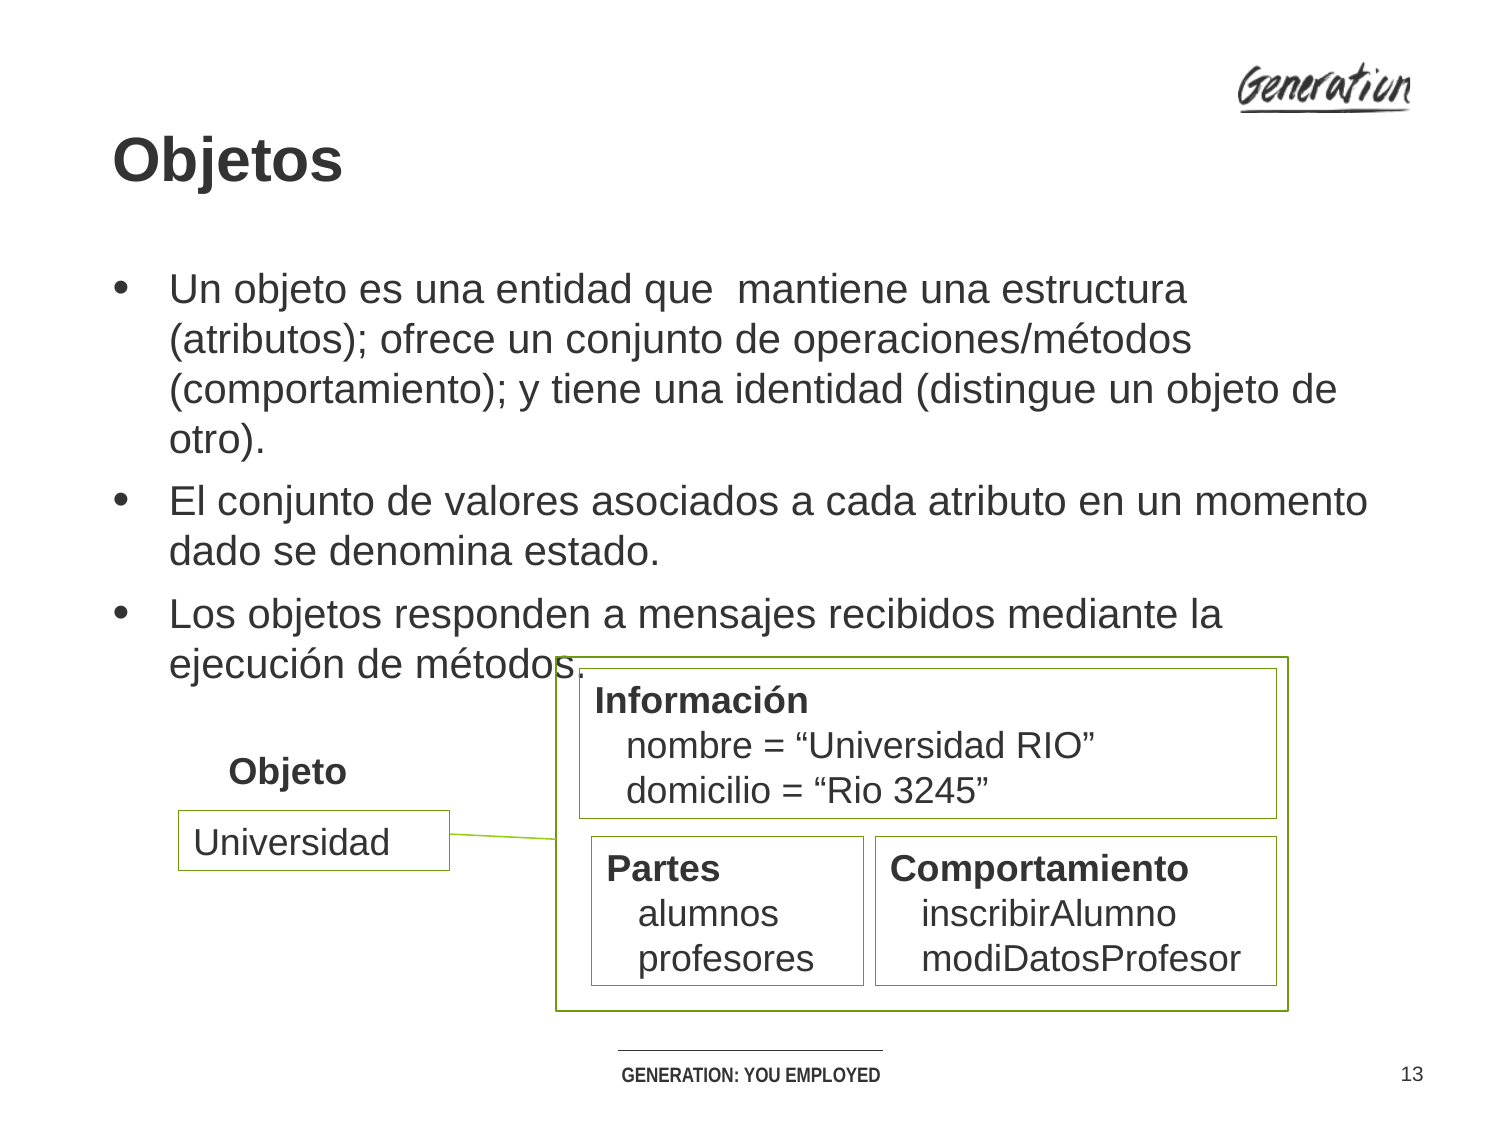

Objetos
Un objeto es una entidad que  mantiene una estructura (atributos); ofrece un conjunto de operaciones/métodos (comportamiento); y tiene una identidad (distingue un objeto de otro).
El conjunto de valores asociados a cada atributo en un momento dado se denomina estado.
Los objetos responden a mensajes recibidos mediante la ejecución de métodos.

Información
   nombre = “Universidad RIO”
   domicilio = “Rio 3245”
Objeto
Universidad
Partes
   alumnos
   profesores
Comportamiento
   inscribirAlumno
   modiDatosProfesor